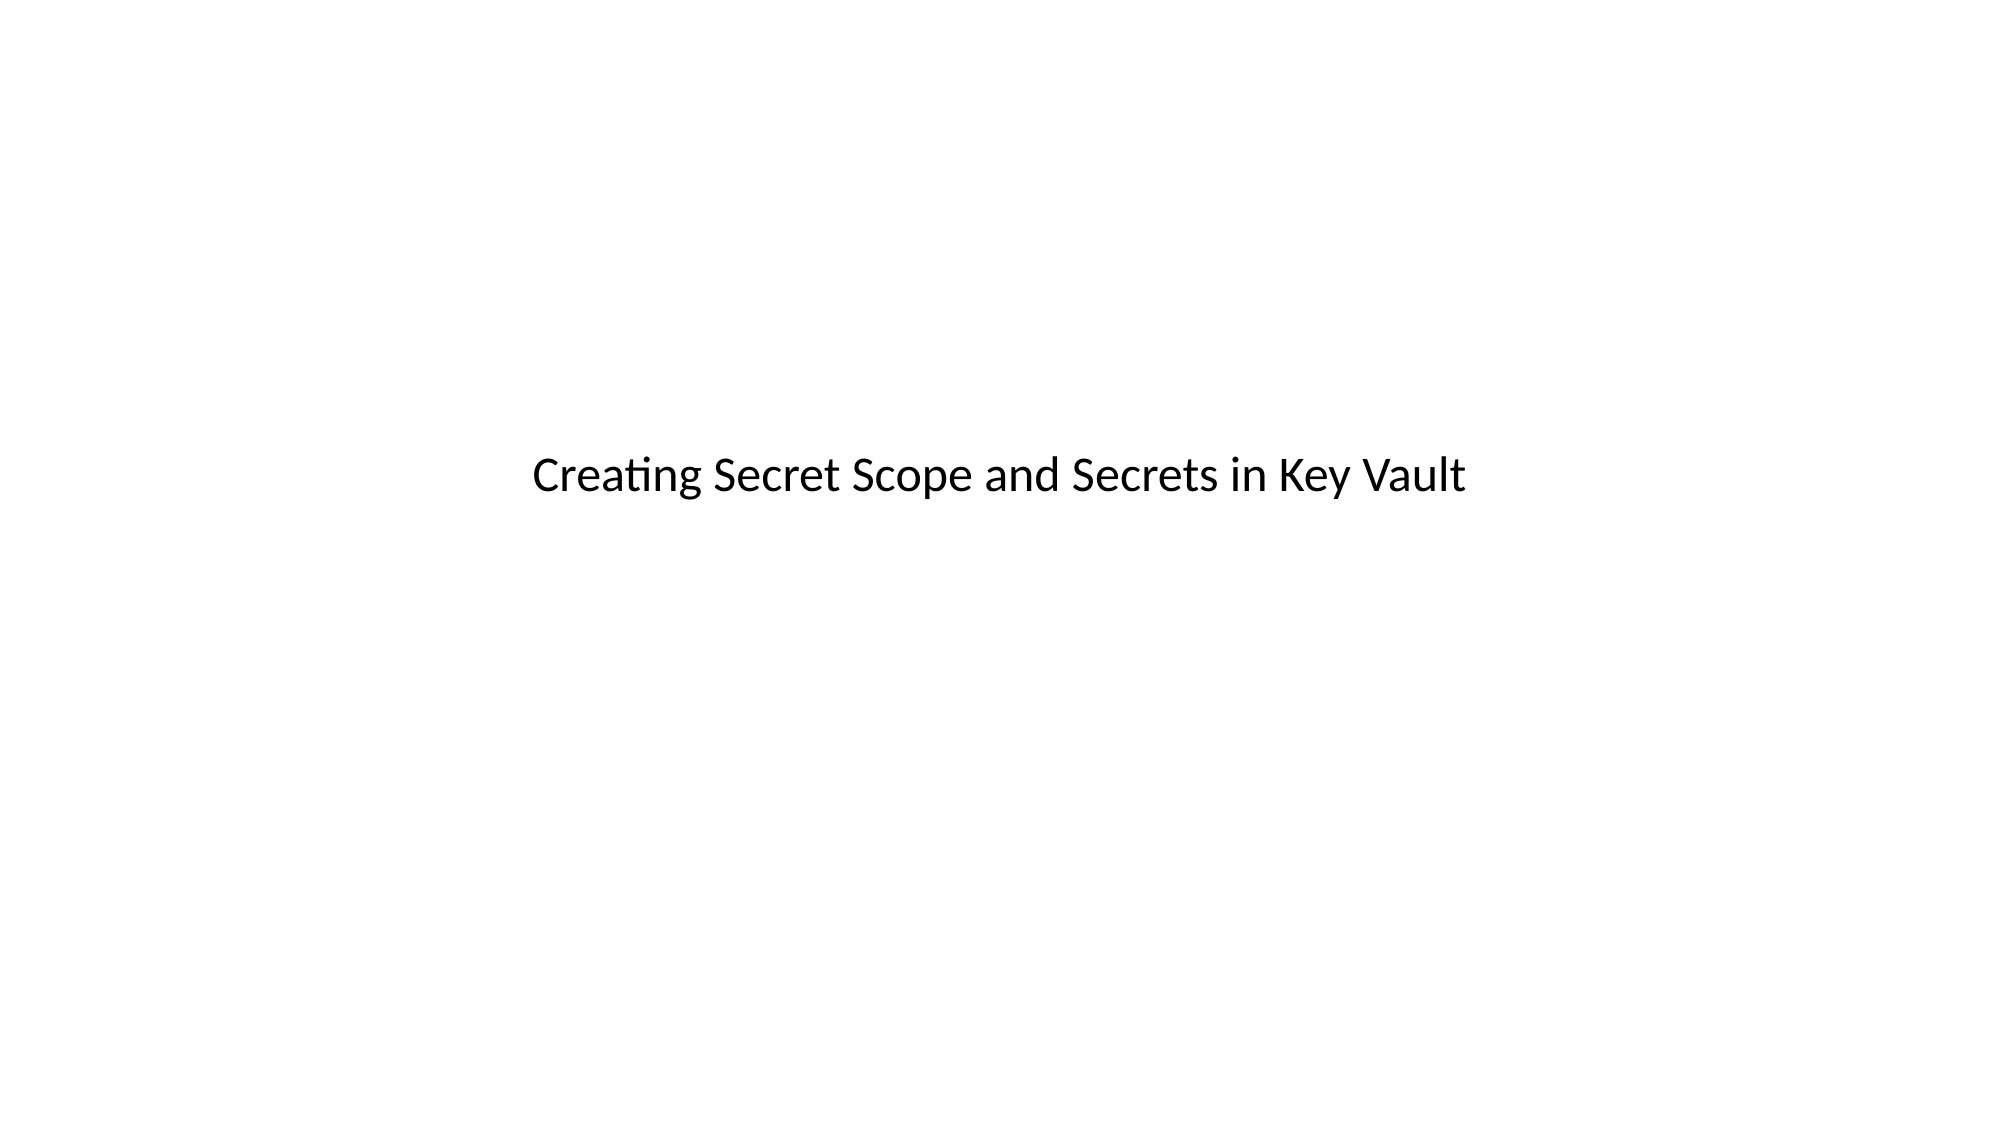

Creating Secret Scope and Secrets in Key Vault